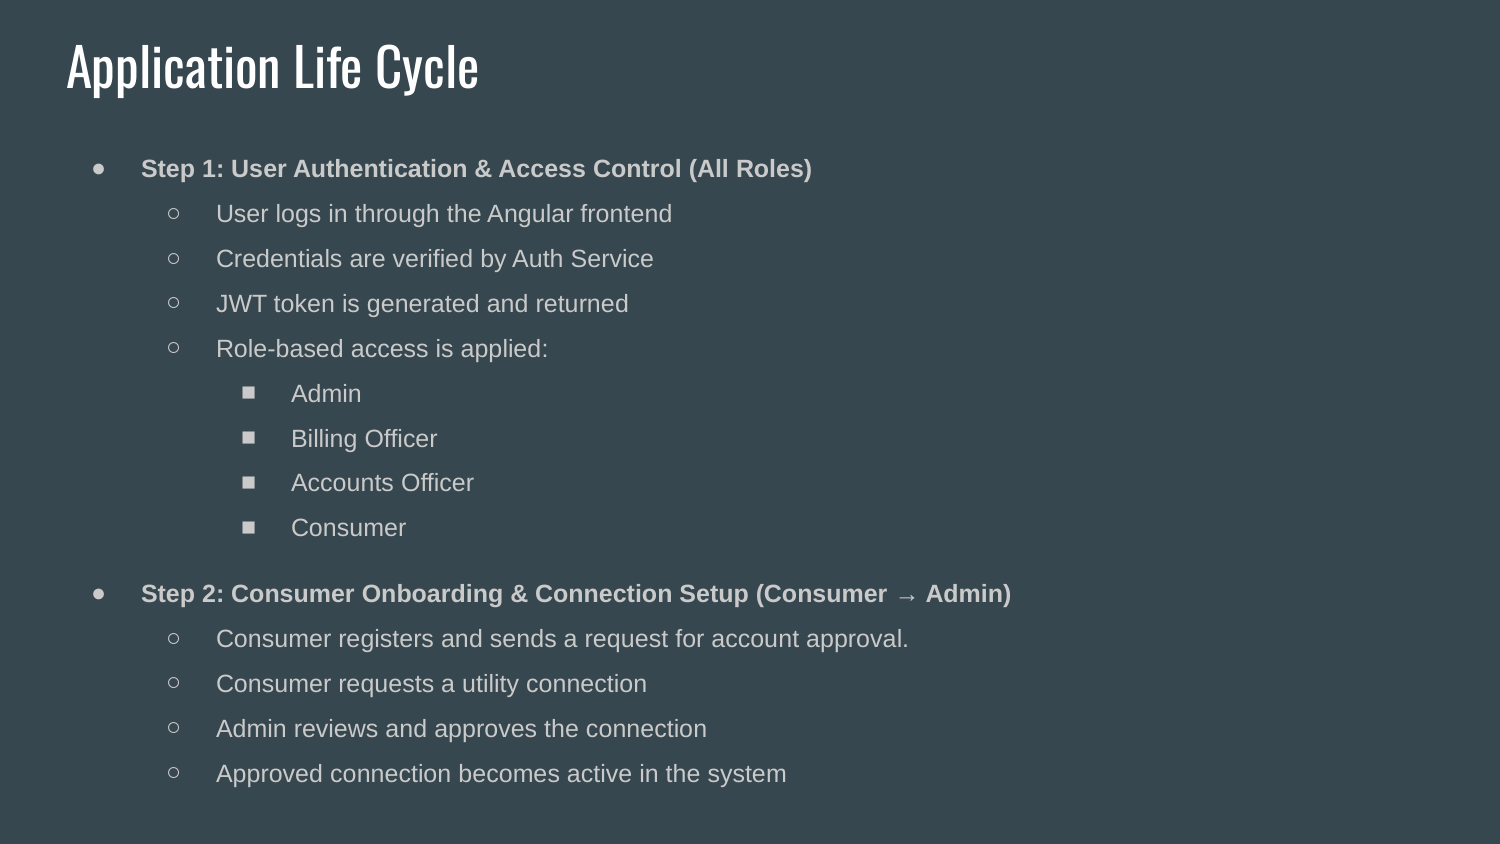

# Application Life Cycle
Step 1: User Authentication & Access Control (All Roles)
User logs in through the Angular frontend
Credentials are verified by Auth Service
JWT token is generated and returned
Role-based access is applied:
Admin
Billing Officer
Accounts Officer
Consumer
Step 2: Consumer Onboarding & Connection Setup (Consumer → Admin)
Consumer registers and sends a request for account approval.
Consumer requests a utility connection
Admin reviews and approves the connection
Approved connection becomes active in the system